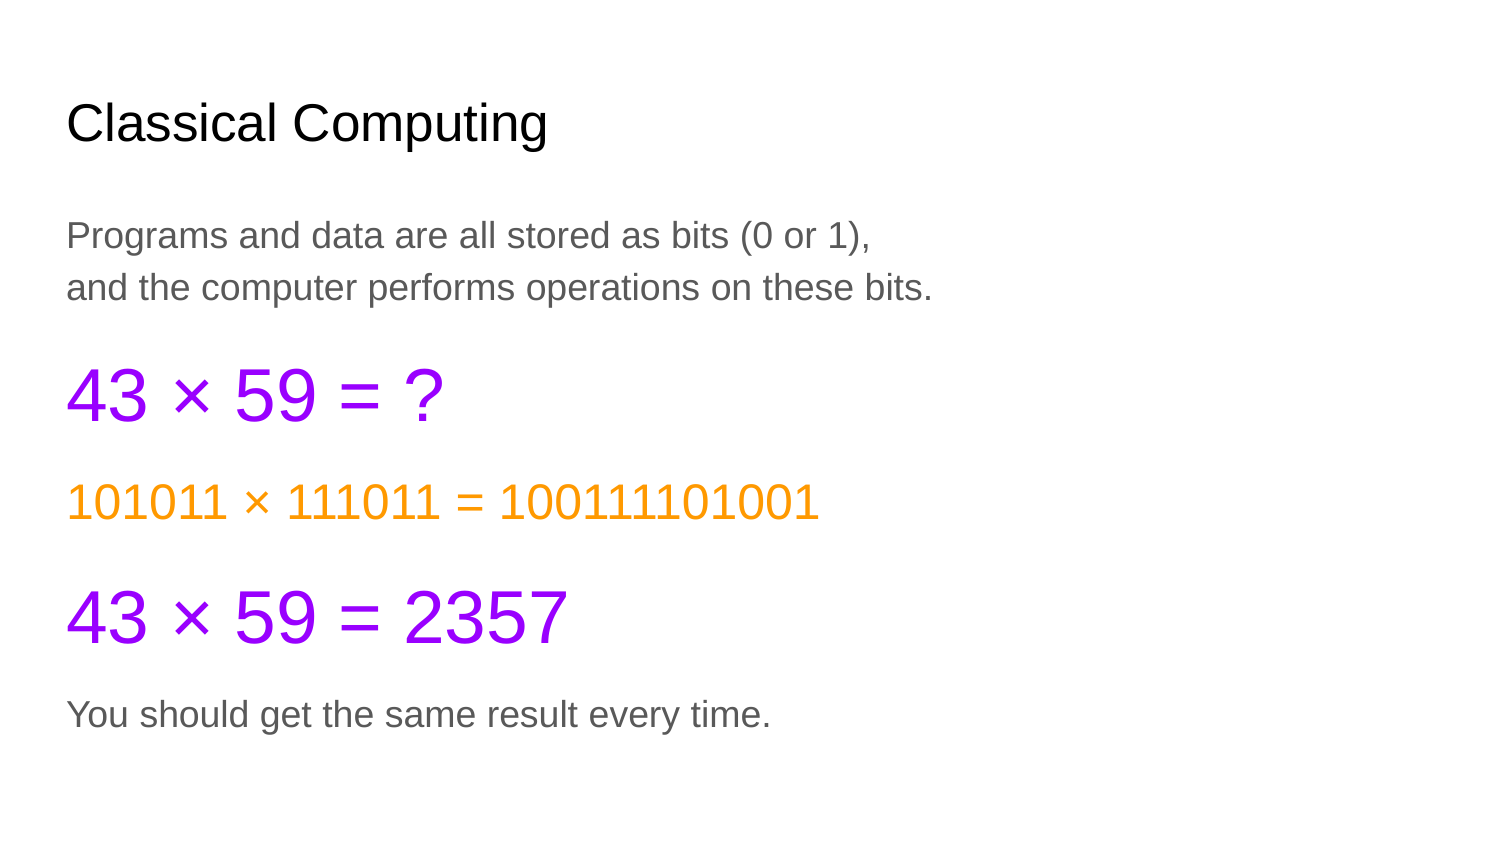

# Classical Computing
Programs and data are all stored as bits (0 or 1),
and the computer performs operations on these bits.
43 × 59 = ?
101011 × 111011 = 100111101001
43 × 59 = 2357
You should get the same result every time.